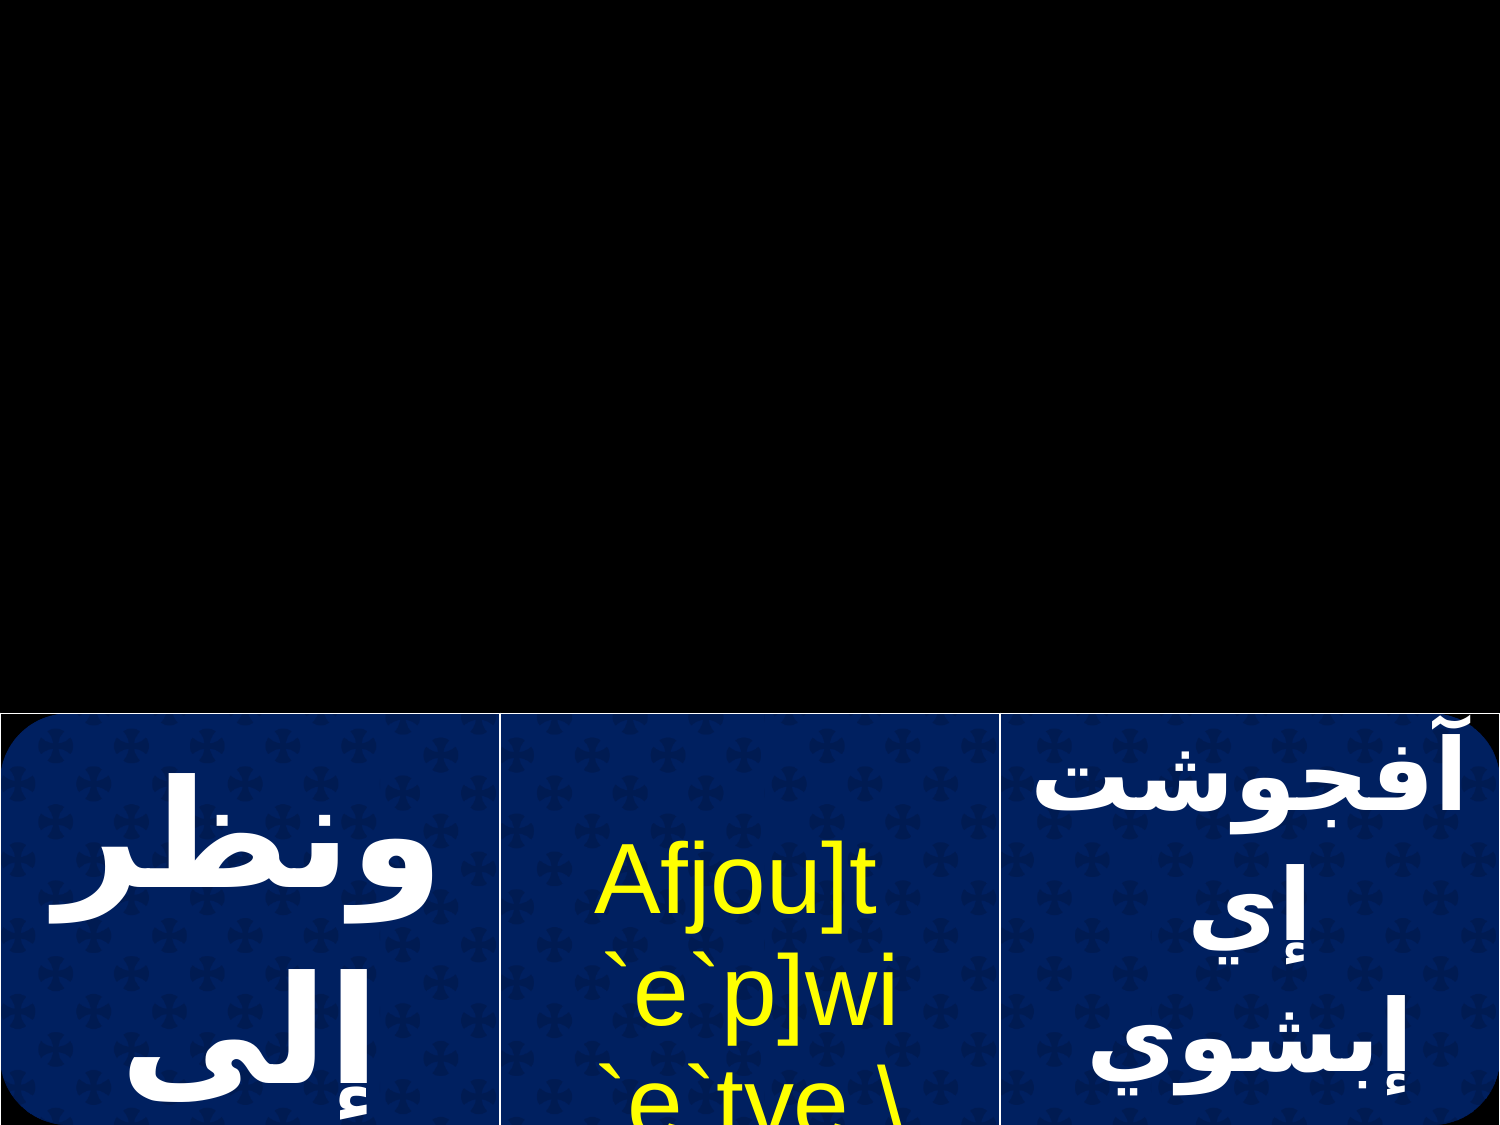

| ونظر إلى فوق | Afjou]t `e`p]wi `e`tve \arok | آفجوشت إي إبشوي إي إتفي هاروك |
| --- | --- | --- |